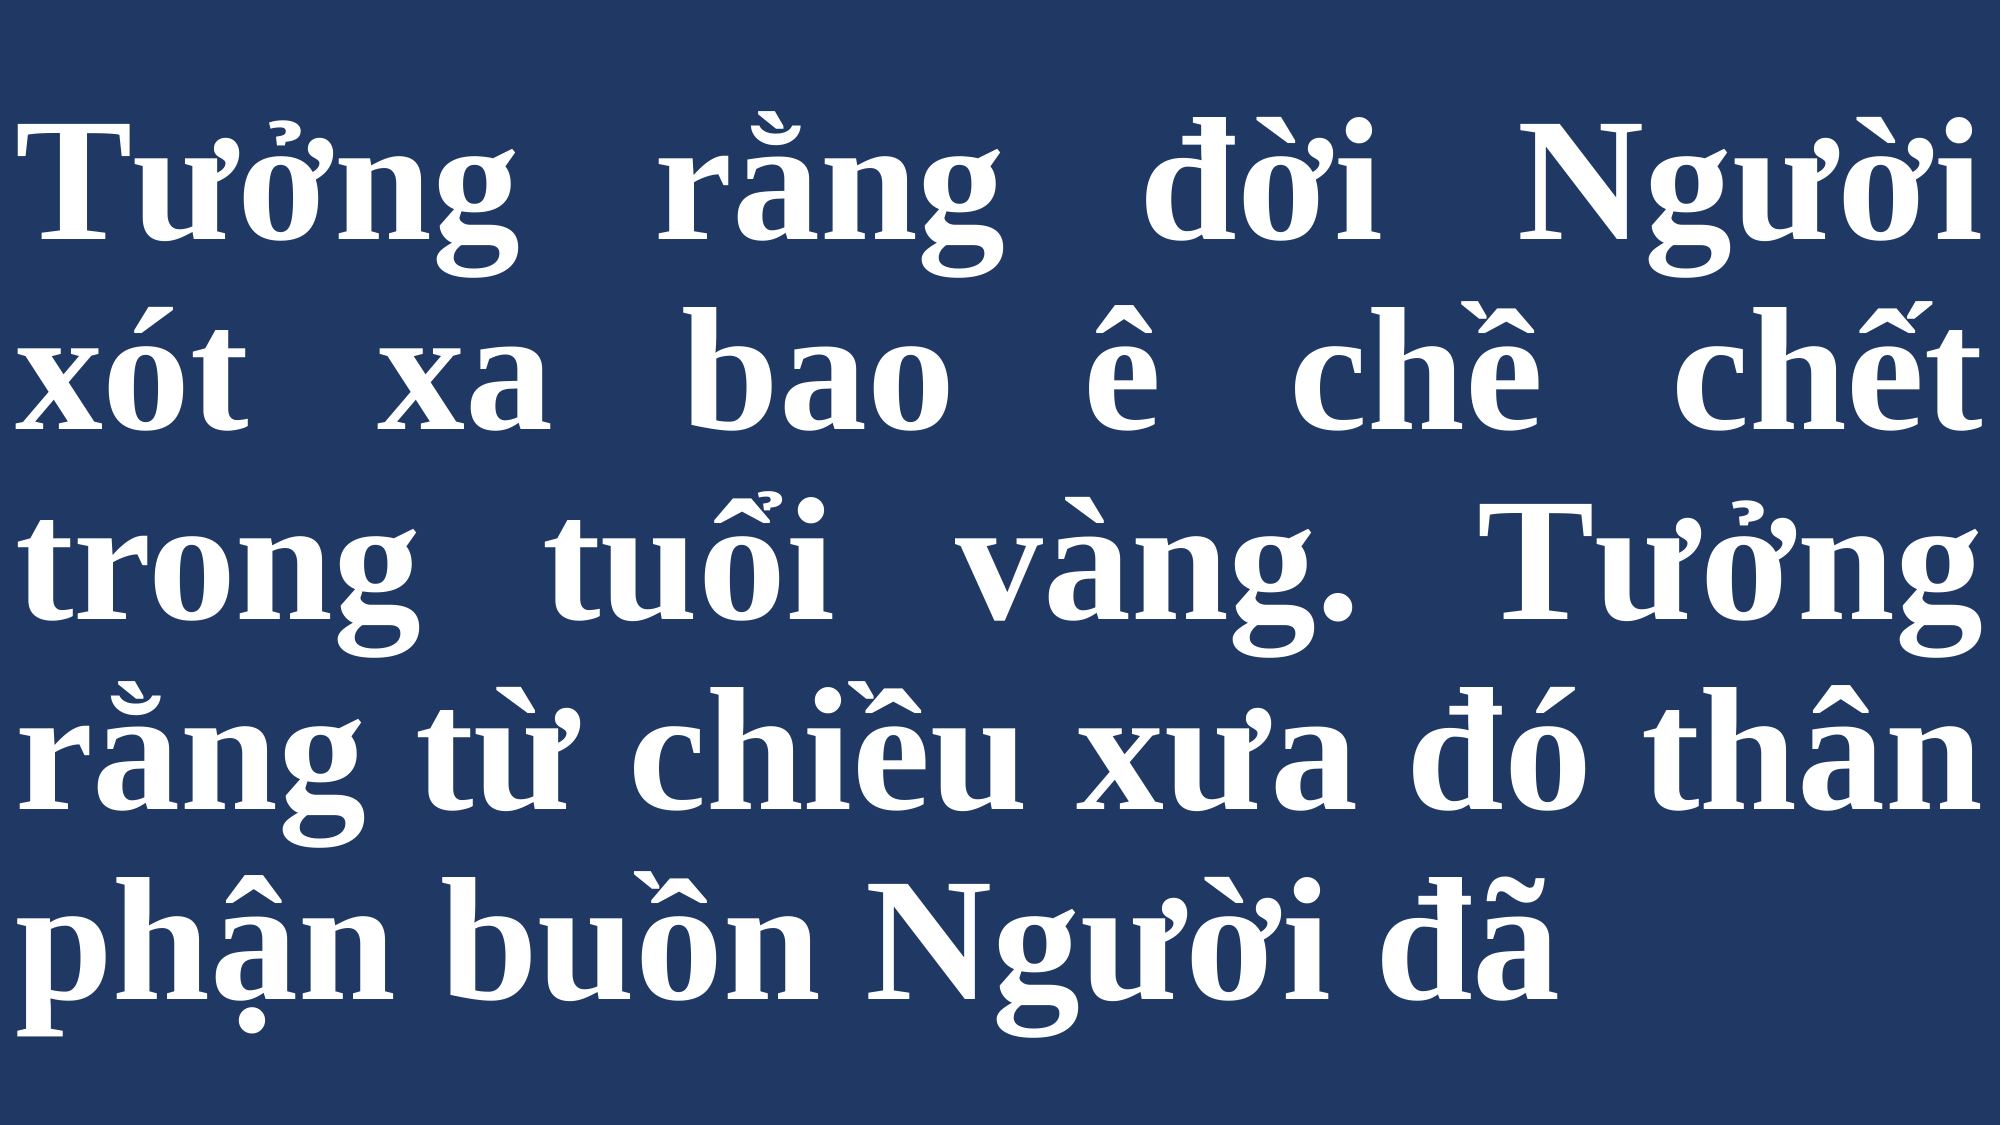

# Tưởng rằng đời Người xót xa bao ê chề chết trong tuổi vàng. Tưởng rằng từ chiều xưa đó thân phận buồn Người đã